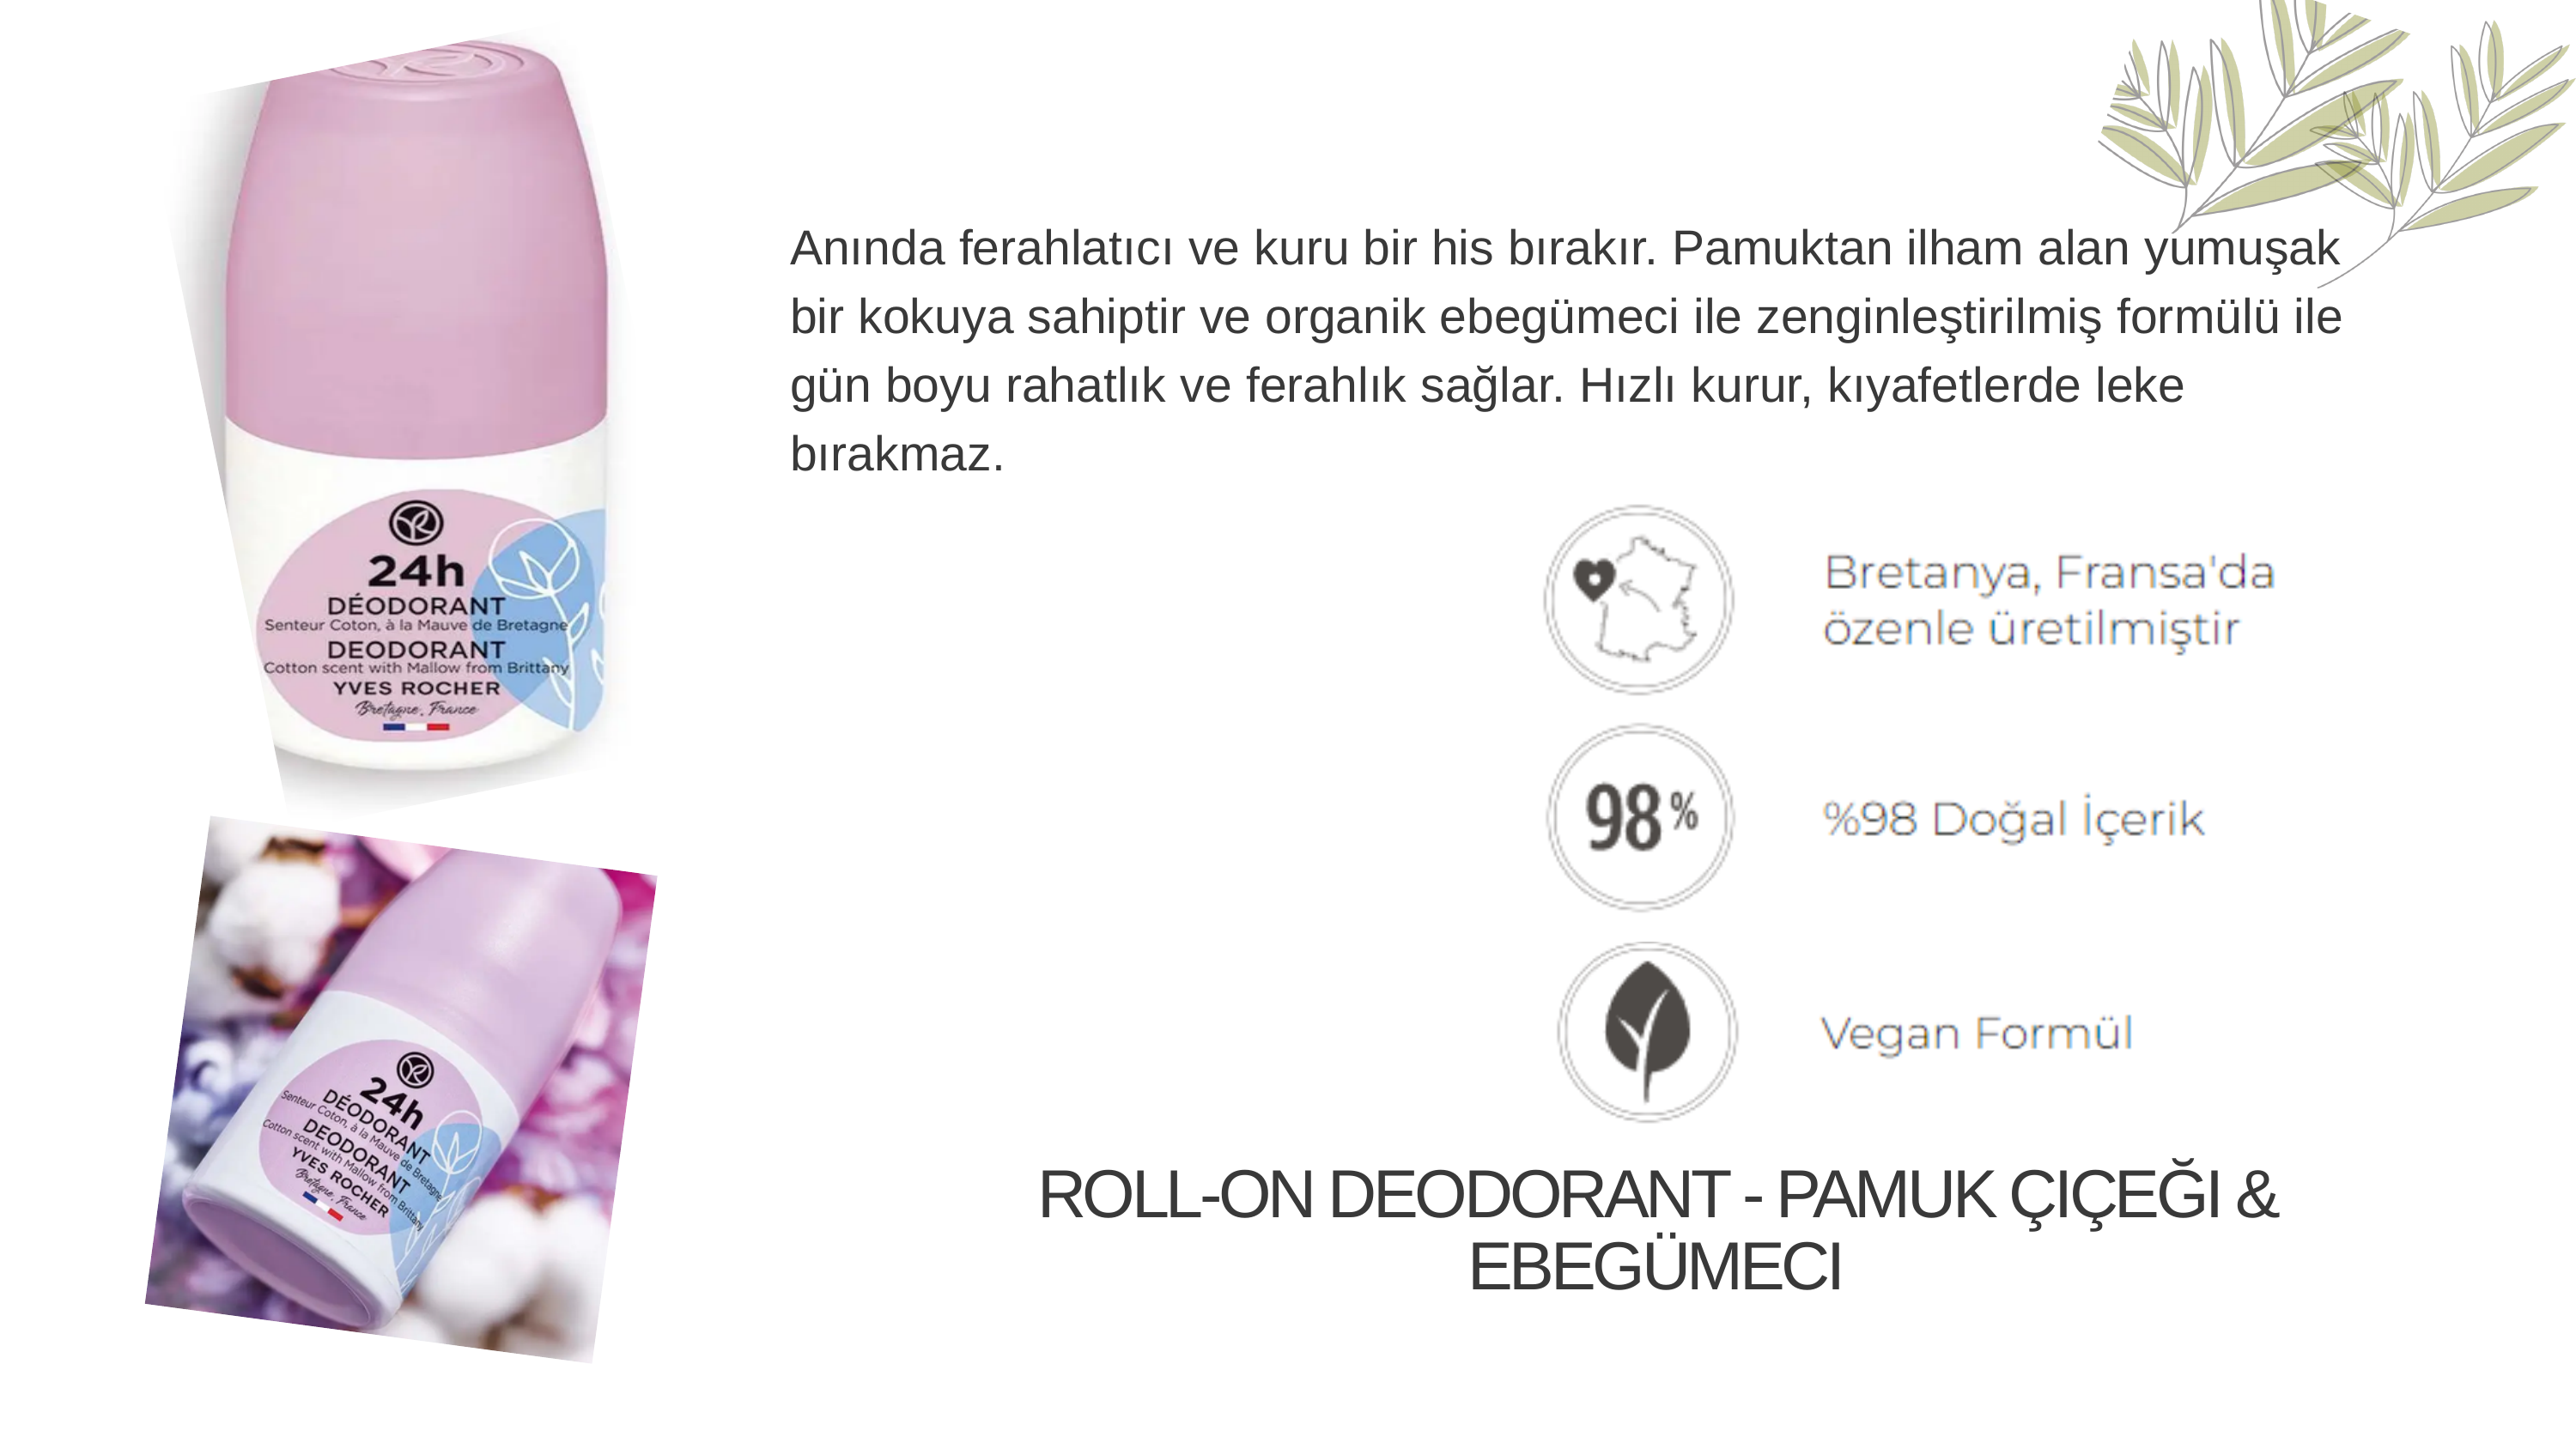

Anında ferahlatıcı ve kuru bir his bırakır. Pamuktan ilham alan yumuşak bir kokuya sahiptir ve organik ebegümeci ile zenginleştirilmiş formülü ile gün boyu rahatlık ve ferahlık sağlar. Hızlı kurur, kıyafetlerde leke bırakmaz.

ROLL-ON DEODORANT - PAMUK ÇIÇEĞI & EBEGÜMECI